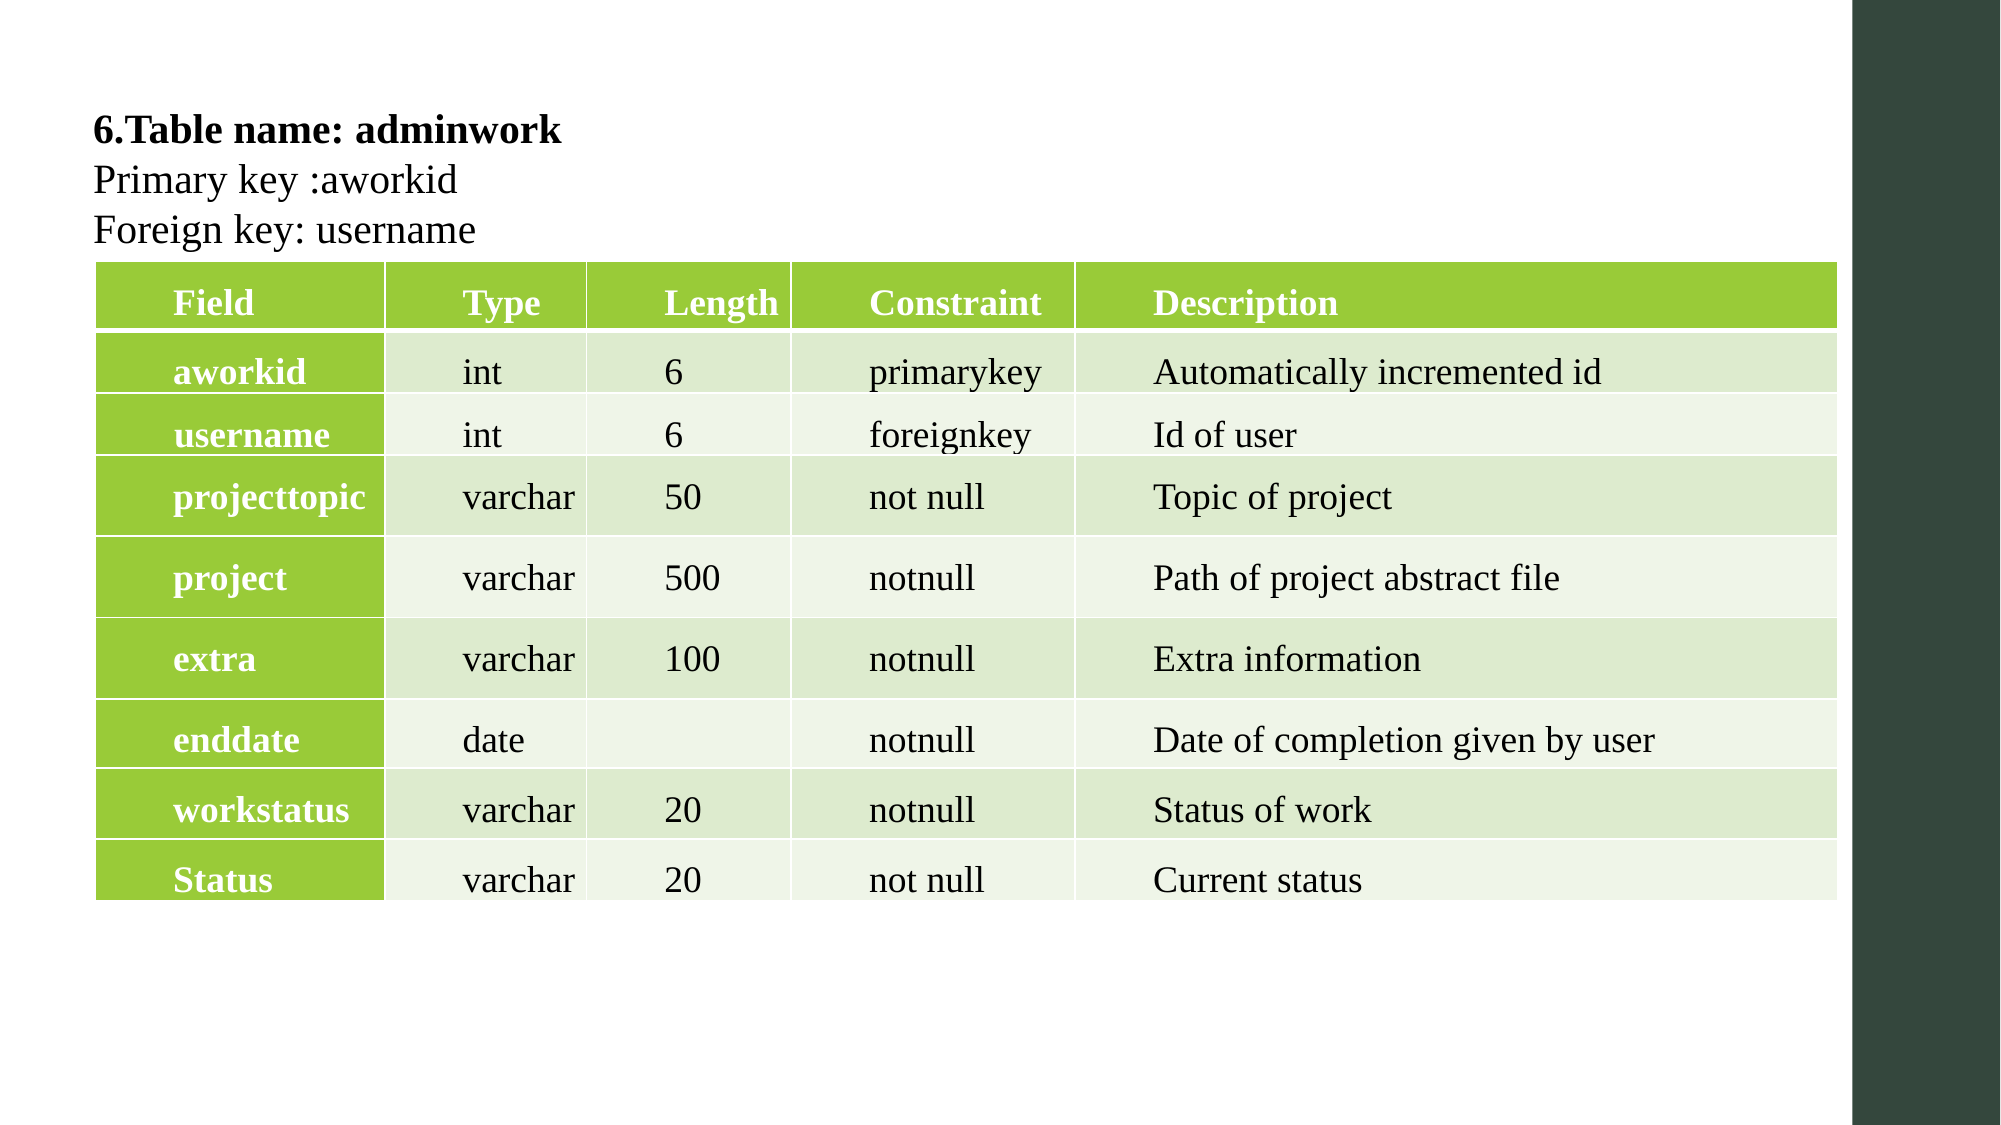

6.Table name: adminwork
Primary key :aworkid
Foreign key: username
| Field | Type | Length | Constraint | Description |
| --- | --- | --- | --- | --- |
| aworkid | int | 6 | primarykey | Automatically incremented id |
| username | int | 6 | foreignkey | Id of user |
| projecttopic | varchar | 50 | not null | Topic of project |
| project | varchar | 500 | notnull | Path of project abstract file |
| extra | varchar | 100 | notnull | Extra information |
| enddate | date |  | notnull | Date of completion given by user |
| workstatus | varchar | 20 | notnull | Status of work |
| Status | varchar | 20 | not null | Current status |